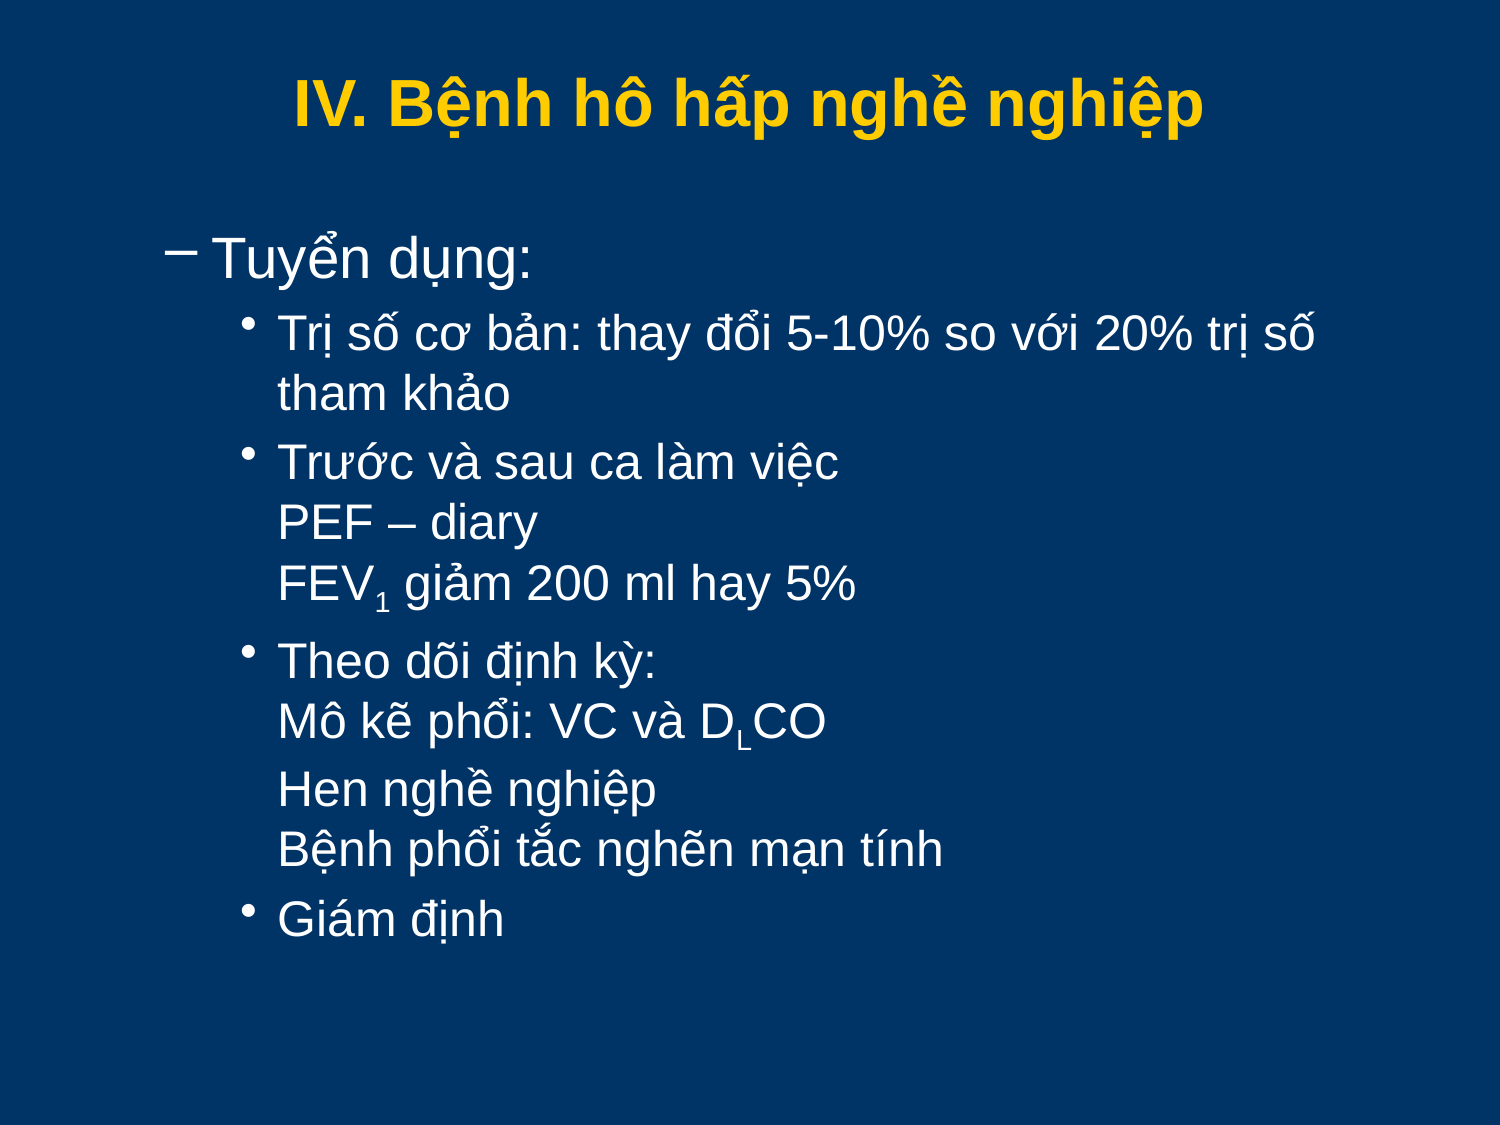

# IV. Bệnh hô hấp nghề nghiệp
Tuyển dụng:
Trị số cơ bản: thay đổi 5-10% so với 20% trị số tham khảo
Trước và sau ca làm việc
PEF – diary
FEV1 giảm 200 ml hay 5%
Theo dõi định kỳ:
Mô kẽ phổi: VC và DLCO
Hen nghề nghiệp
Bệnh phổi tắc nghẽn mạn tính
Giám định